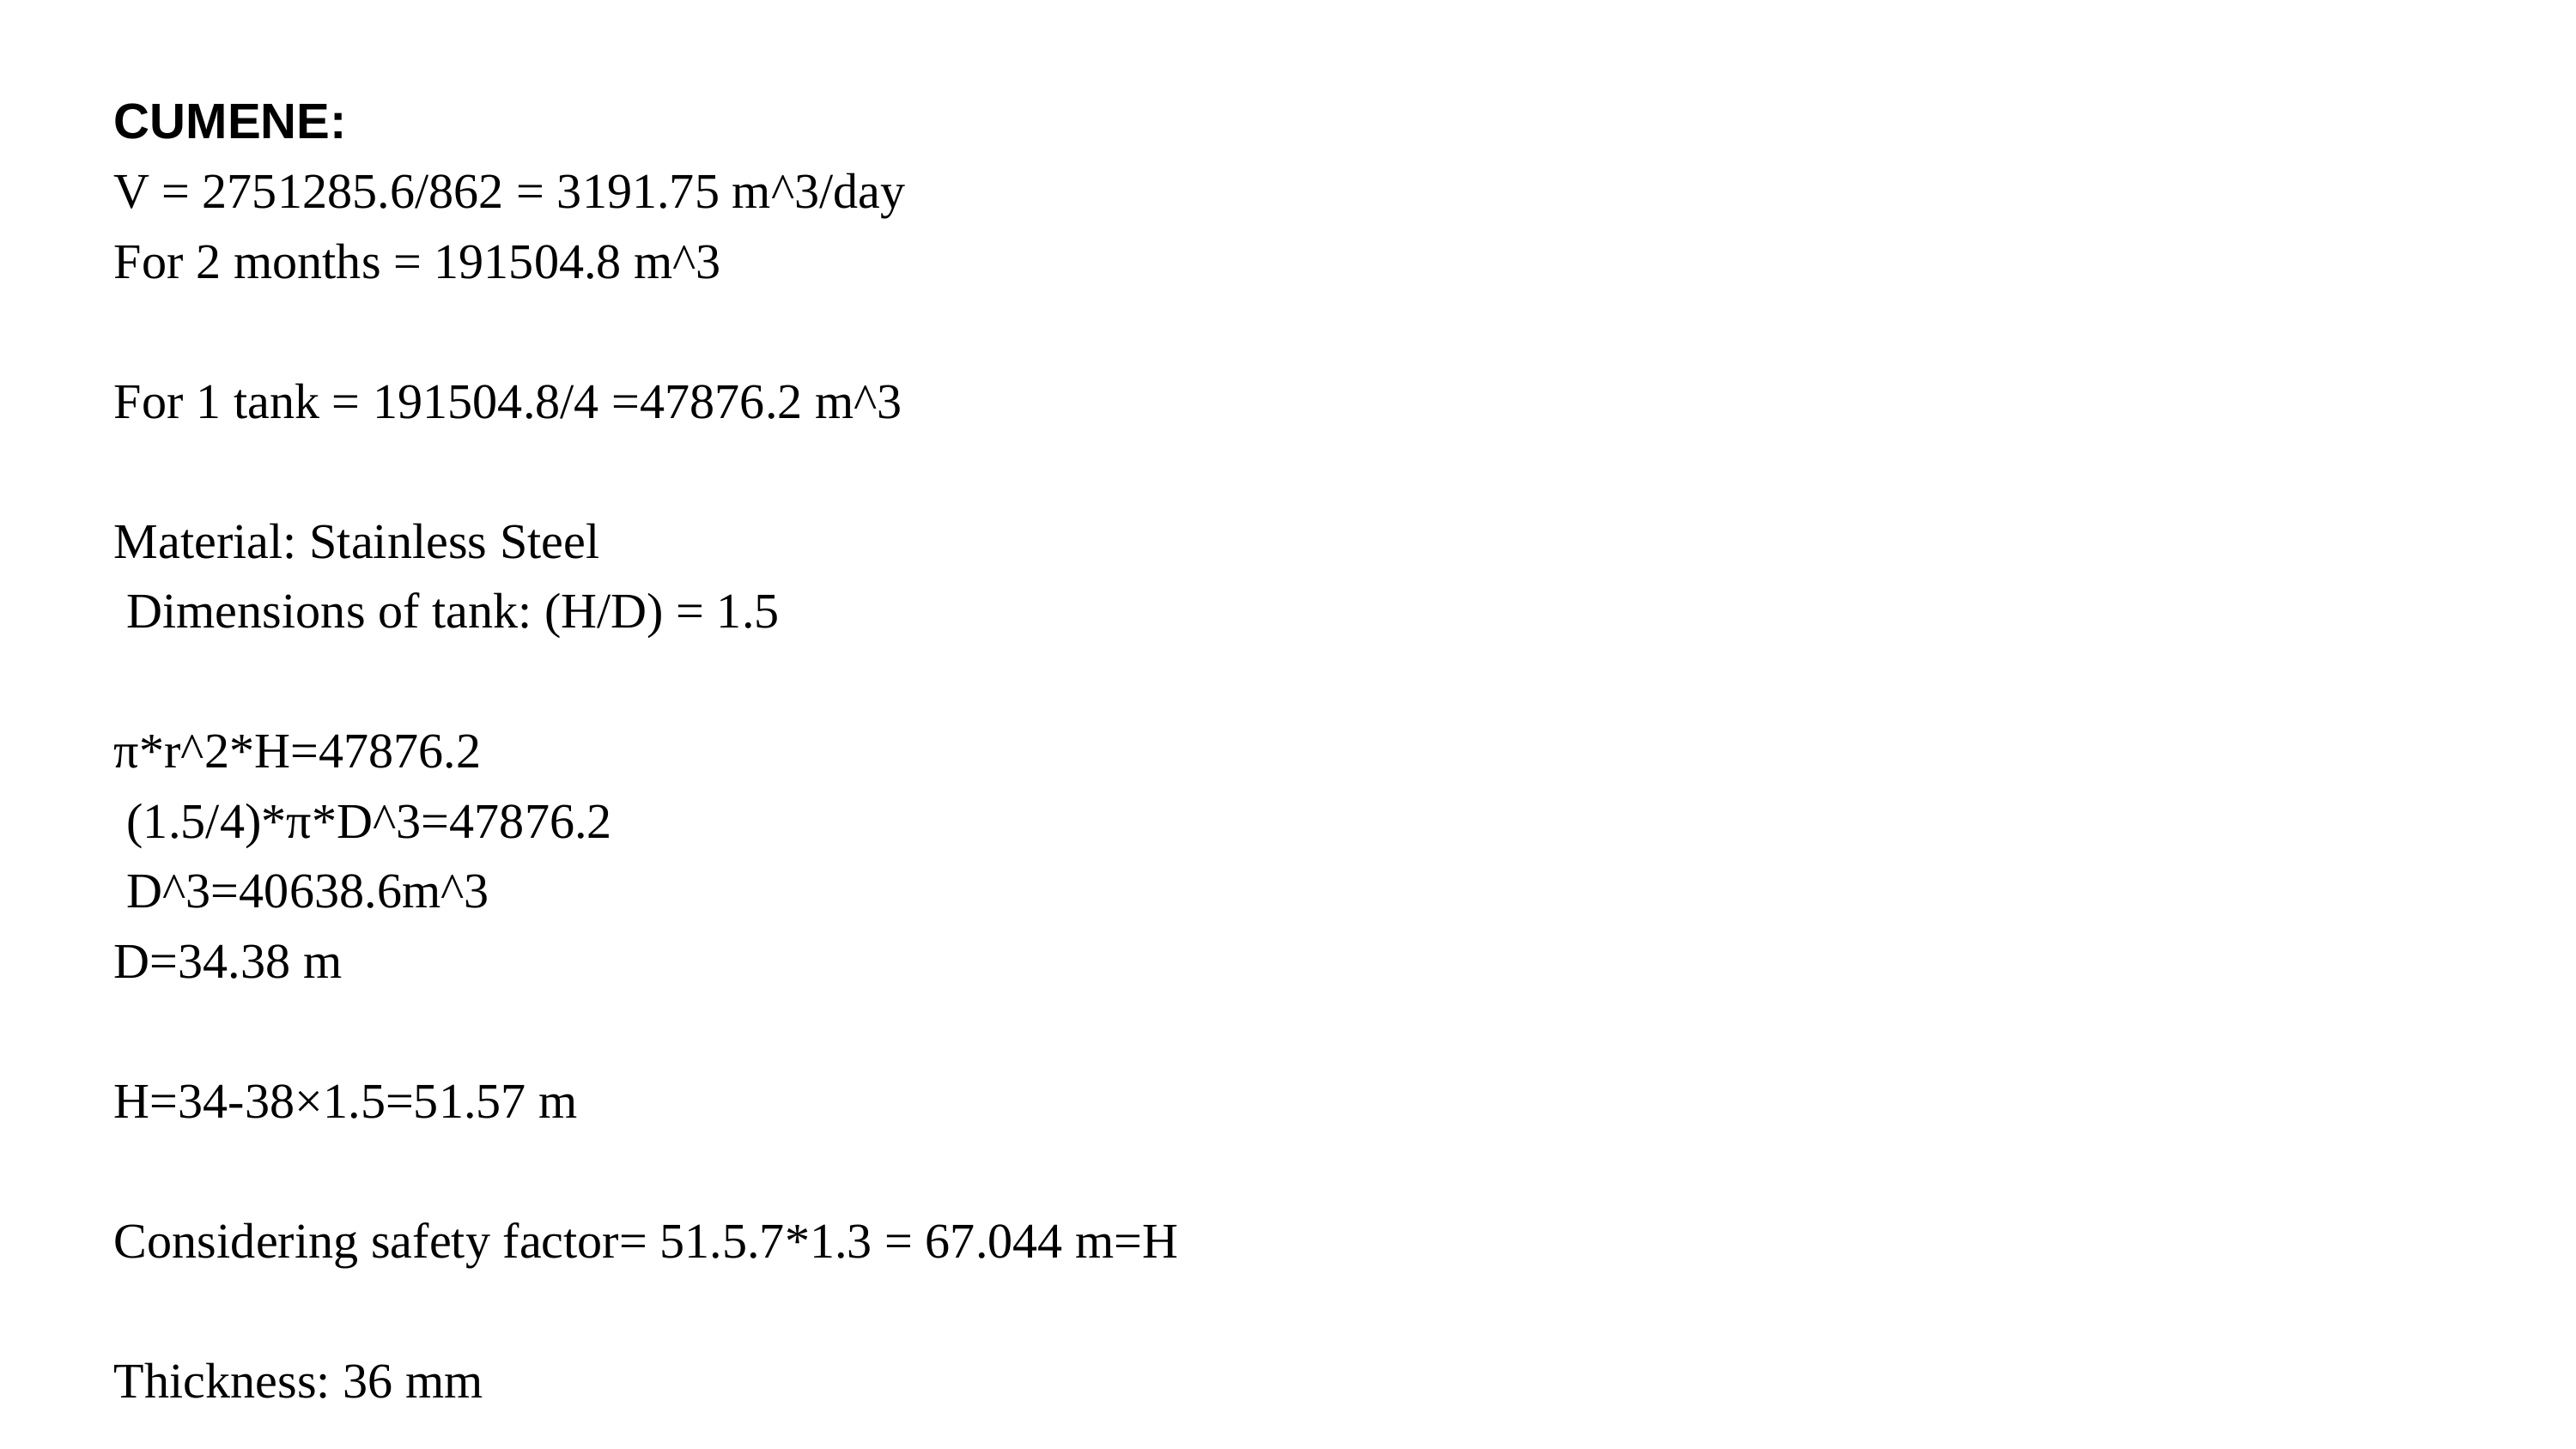

CUMENE:
V = 2751285.6/862 = 3191.75 m^3/day
For 2 months = 191504.8 m^3

For 1 tank = 191504.8/4 =47876.2 m^3

Material: Stainless Steel
 Dimensions of tank: (H/D) = 1.5

π*r^2*H=47876.2
 (1.5/4)*π*D^3=47876.2
 D^3=40638.6m^3
D=34.38 m

H=34-38×1.5=51.57 m

Considering safety factor= 51.5.7*1.3 = 67.044 m=H

Thickness: 36 mm